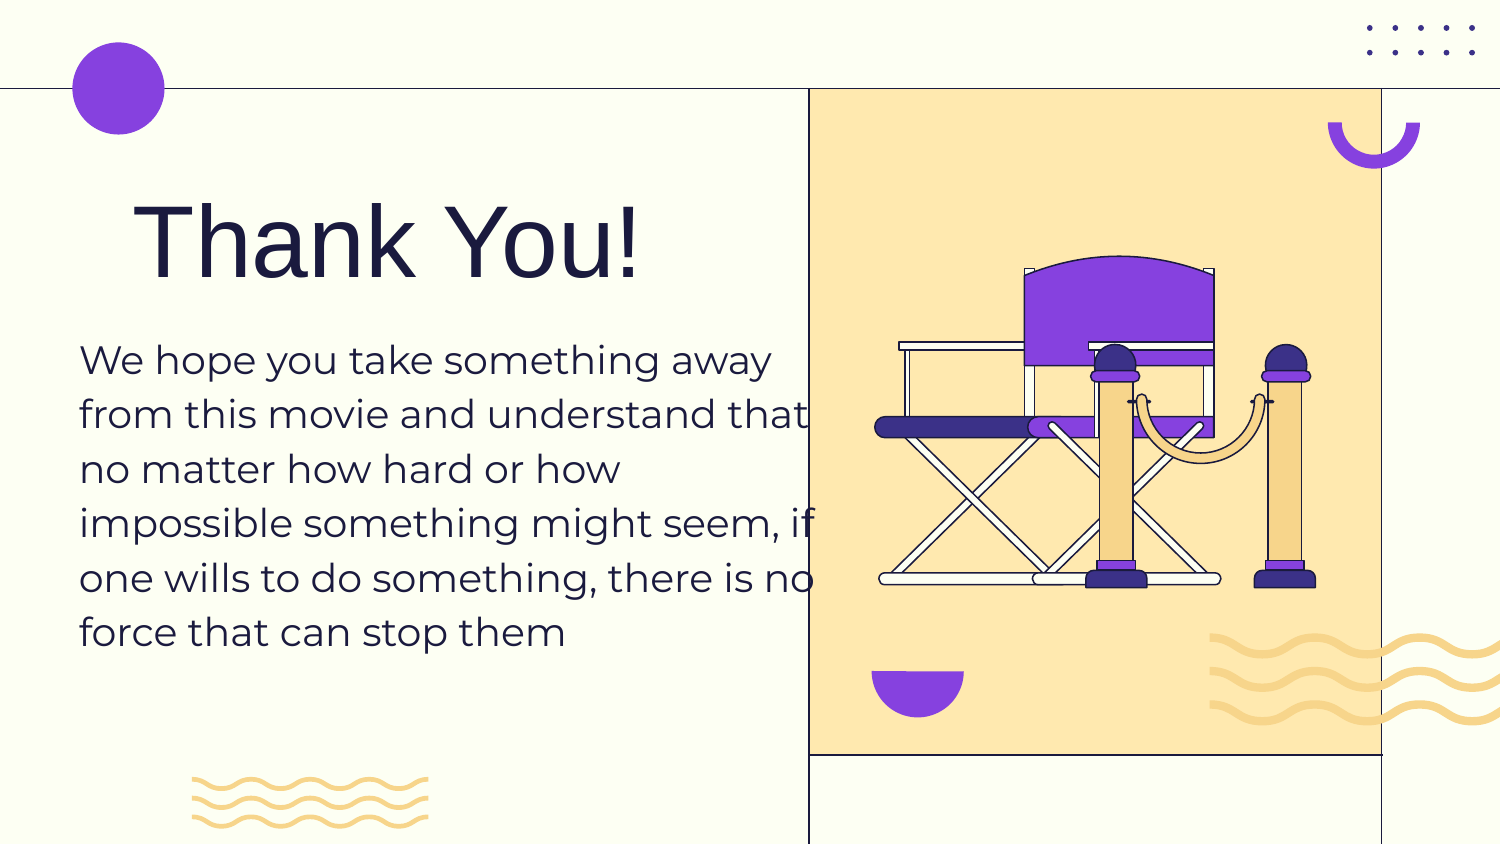

# Thank You!

We hope you take something away from this movie and understand that no matter how hard or how impossible something might seem, if one wills to do something, there is no force that can stop them